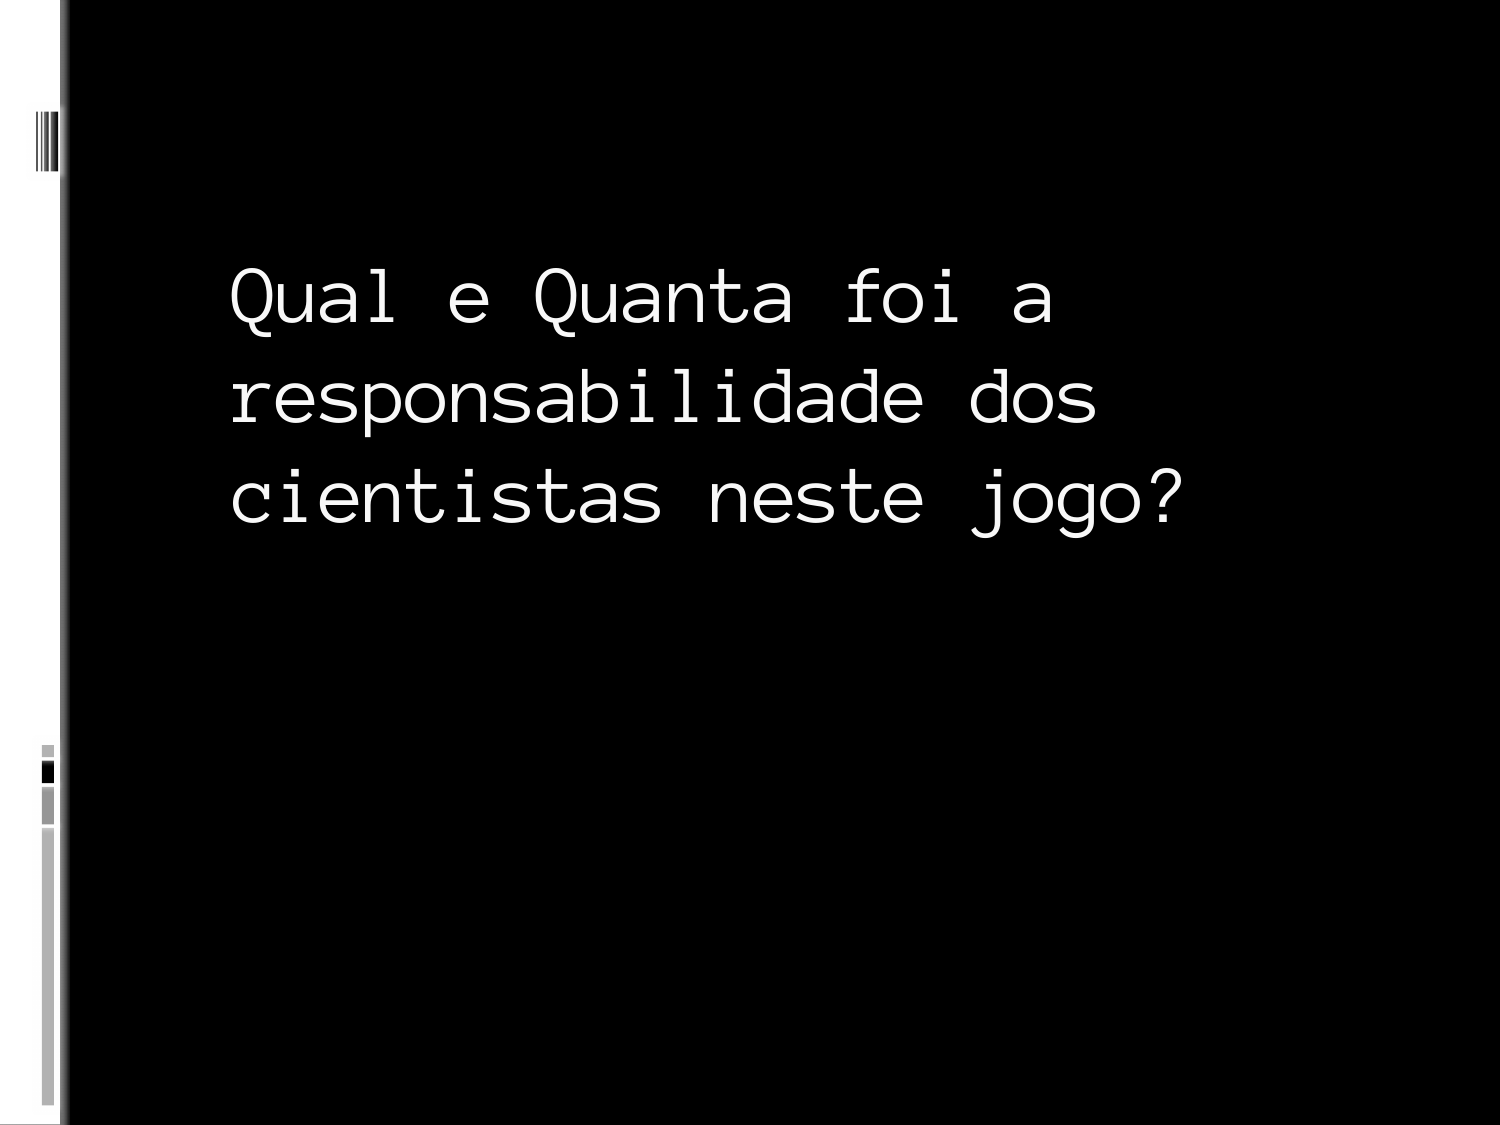

# Qual e Quanta foi a responsabilidade dos cientistas neste jogo?